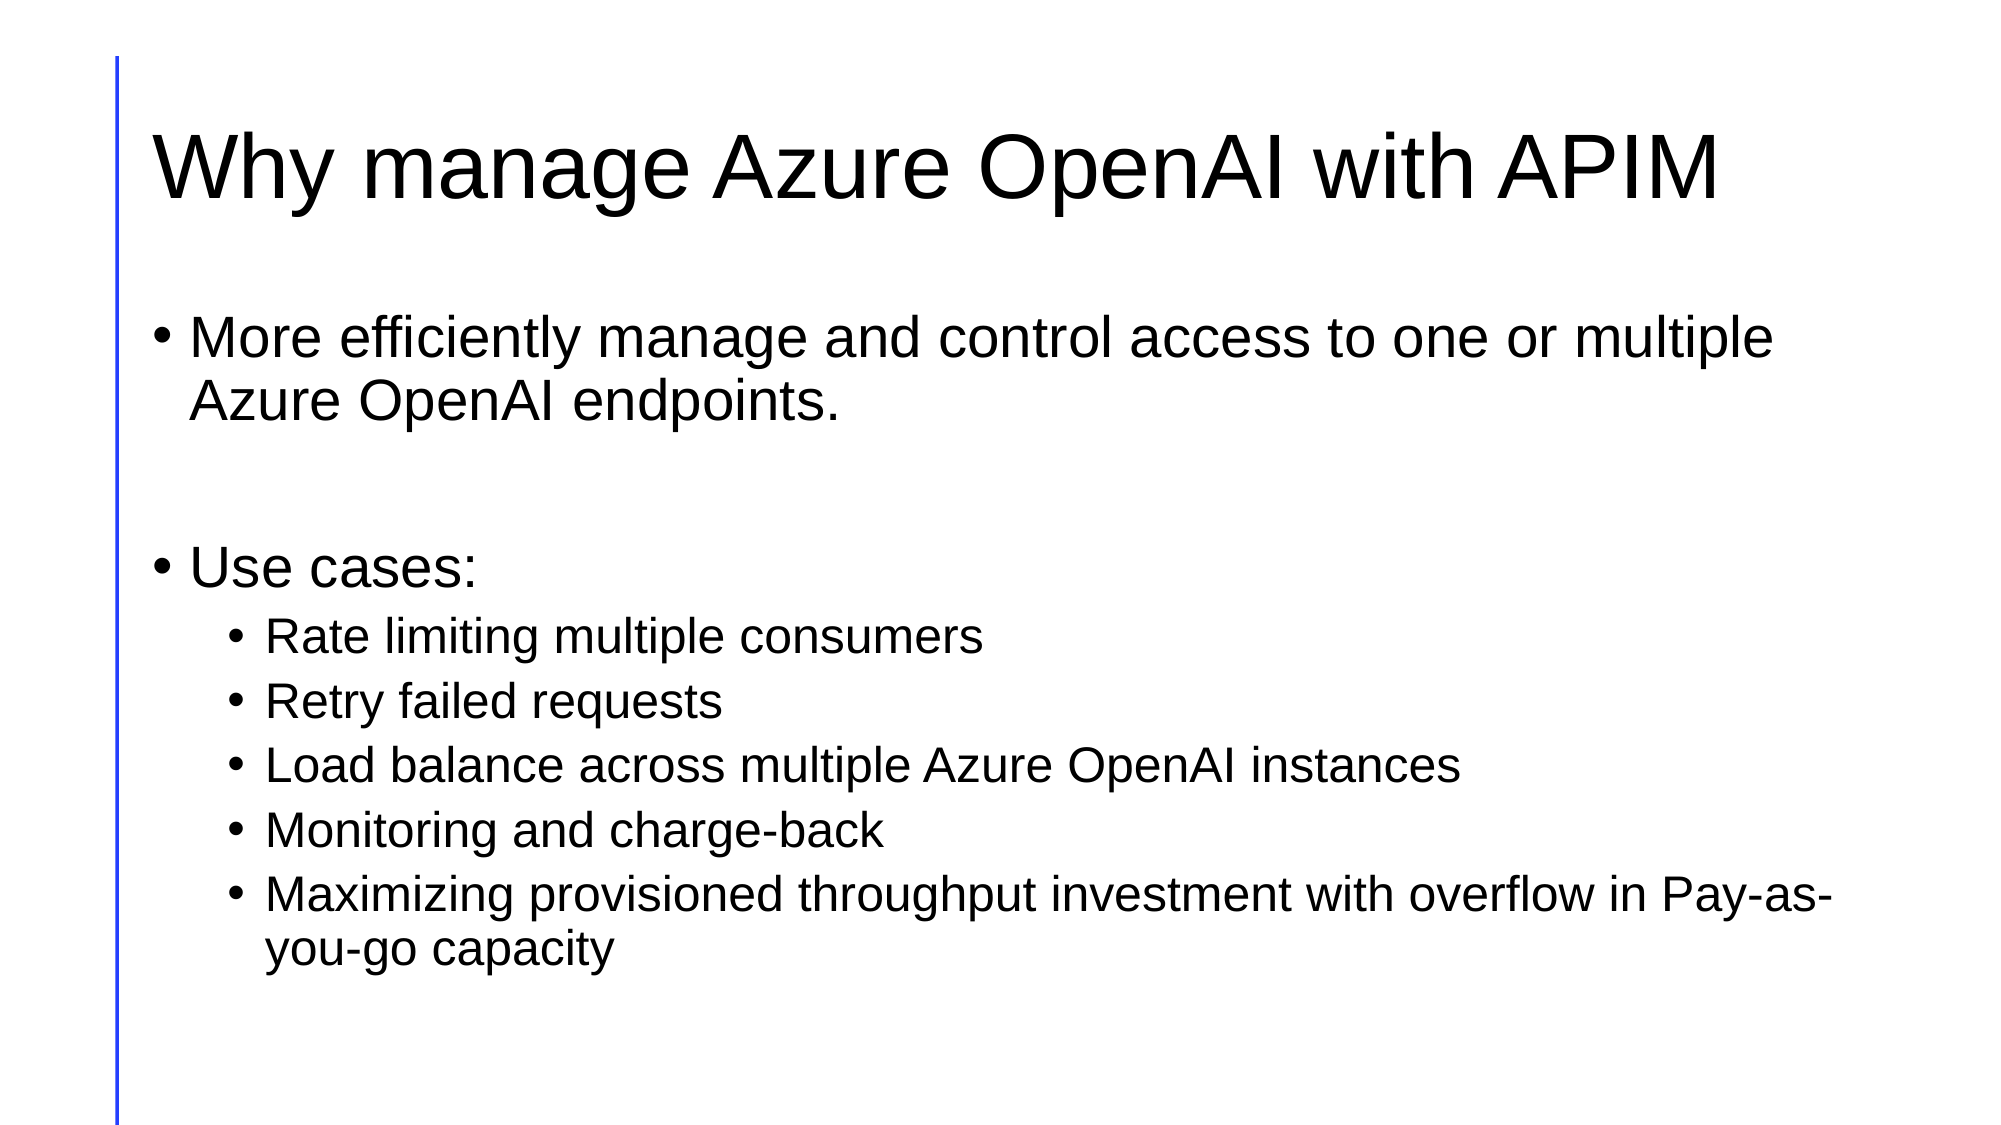

# Why manage Azure OpenAI with APIM
More efficiently manage and control access to one or multiple Azure OpenAI endpoints.

Use cases:
Rate limiting multiple consumers
Retry failed requests
Load balance across multiple Azure OpenAI instances
Monitoring and charge-back
Maximizing provisioned throughput investment with overflow in Pay-as-you-go capacity